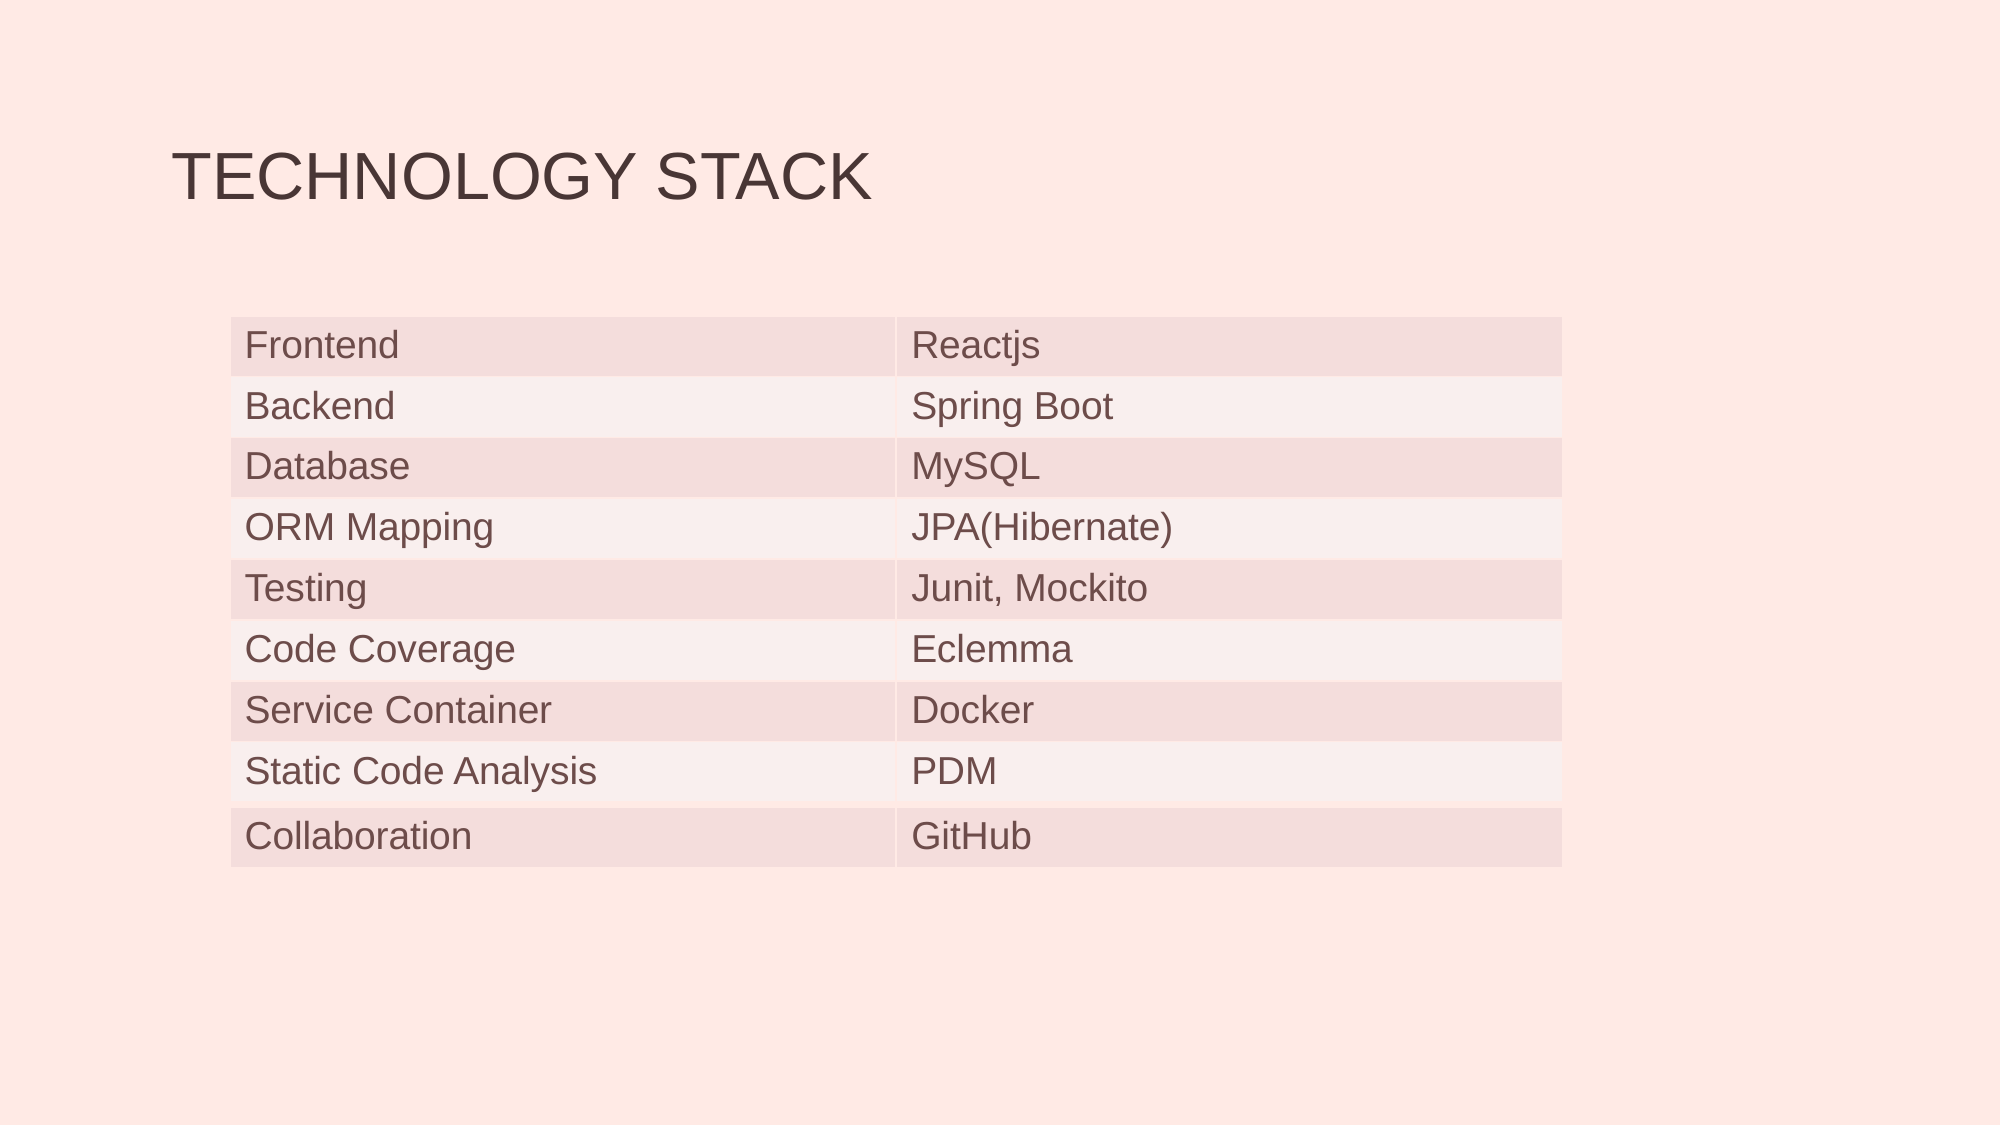

# TECHNOLOGY STACK
| Frontend | Reactjs |
| --- | --- |
| Backend | Spring Boot |
| Database | MySQL |
| ORM Mapping | JPA(Hibernate) |
| Testing | Junit, Mockito |
| Code Coverage | Eclemma |
| Service Container | Docker |
| Static Code Analysis | PDM |
| Collaboration | GitHub |
| --- | --- |